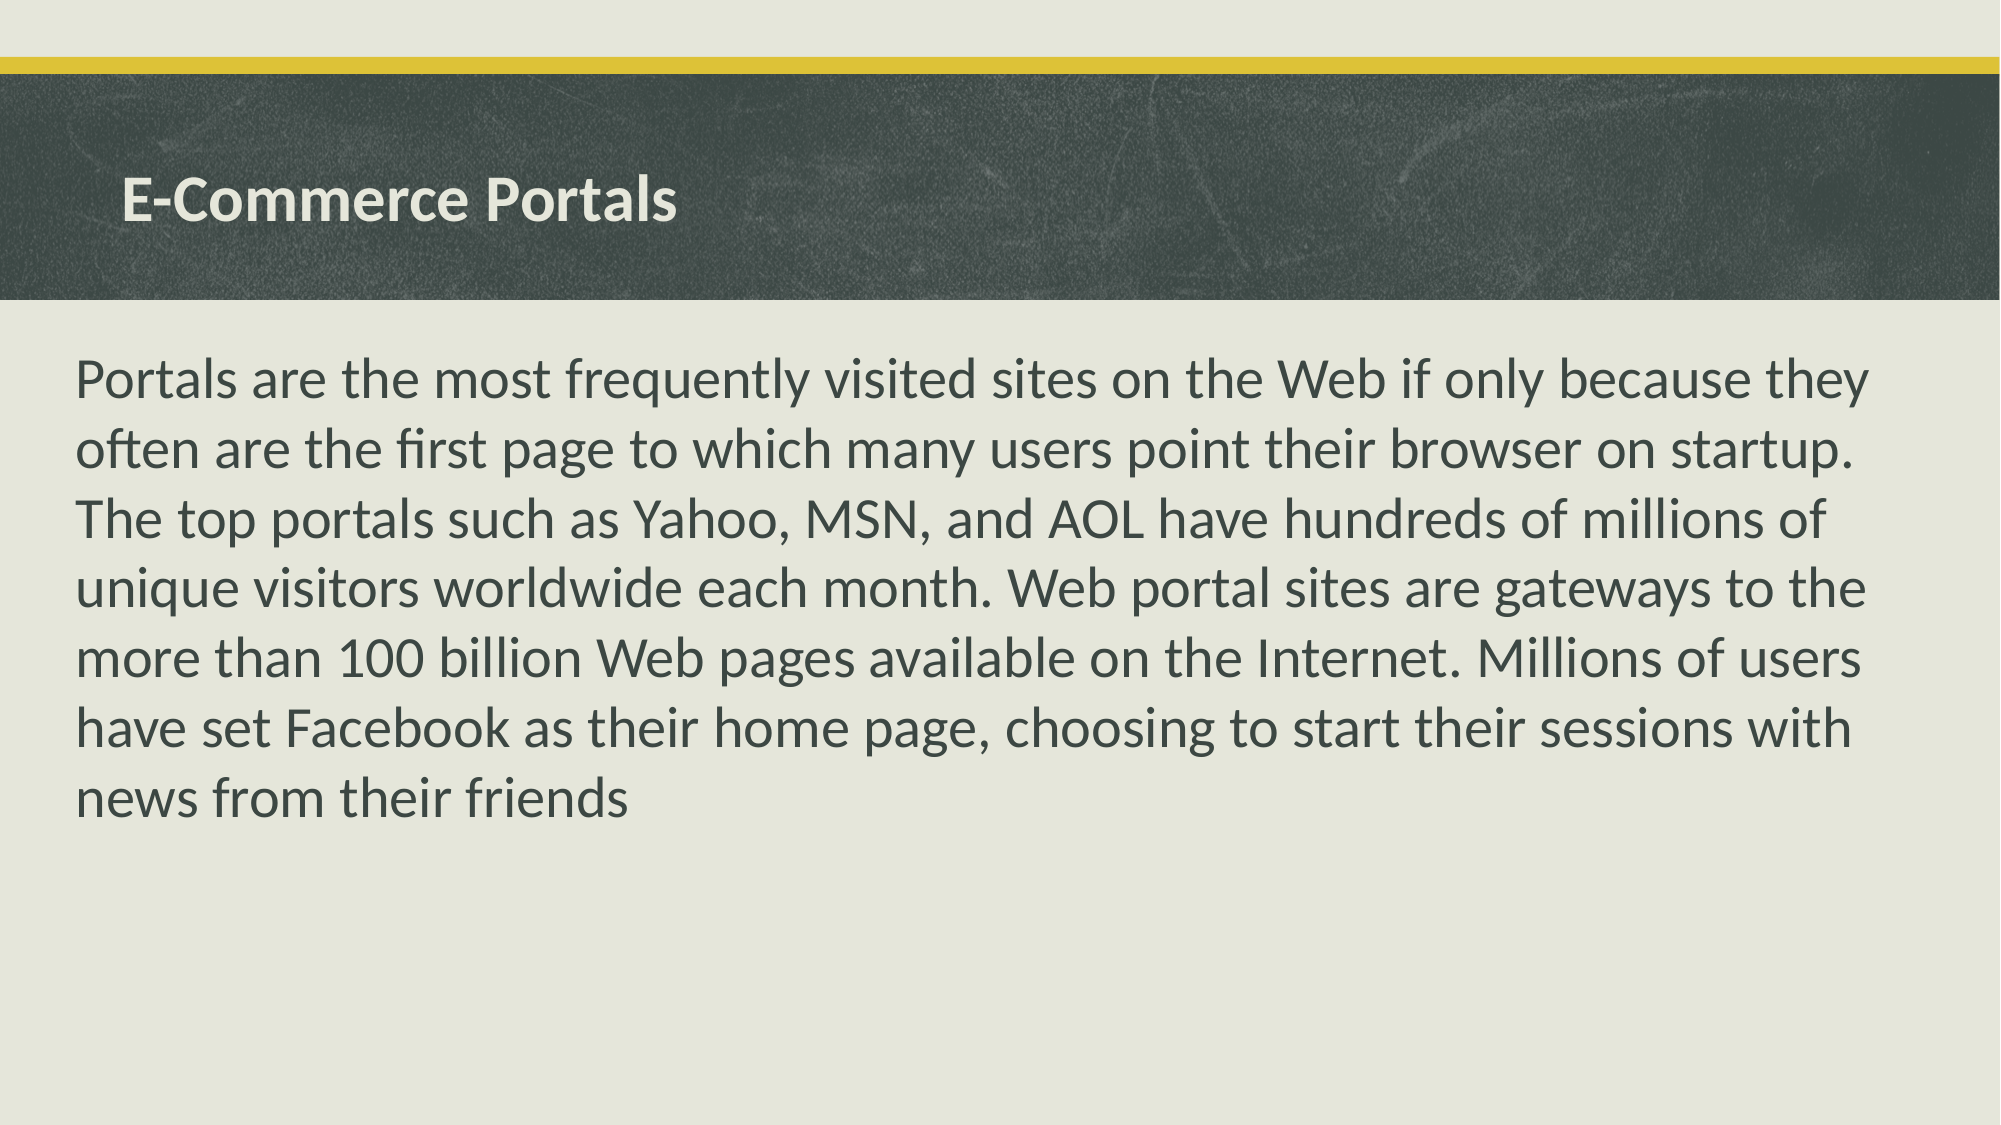

# E-Commerce Portals
Portals are the most frequently visited sites on the Web if only because they often are the first page to which many users point their browser on startup. The top portals such as Yahoo, MSN, and AOL have hundreds of millions of unique visitors worldwide each month. Web portal sites are gateways to the more than 100 billion Web pages available on the Internet. Millions of users have set Facebook as their home page, choosing to start their sessions with news from their friends